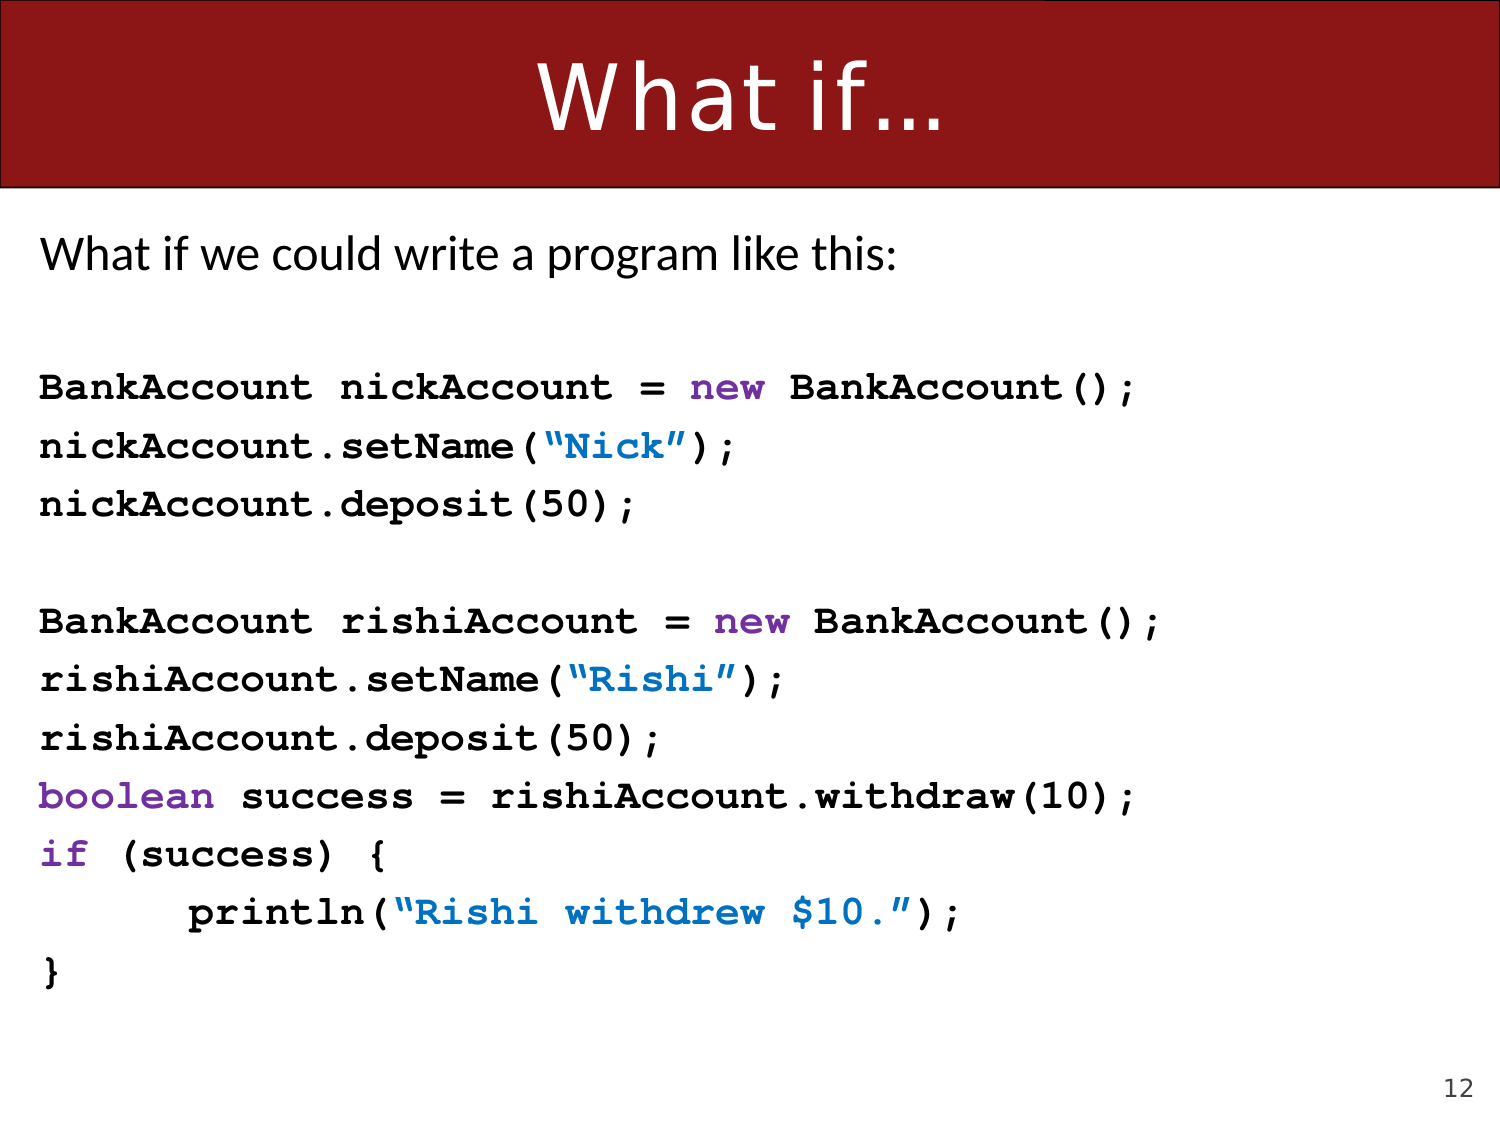

# What if…
What if we could write a program like this:

BankAccount nickAccount = new BankAccount();
nickAccount.setName(“Nick”);
nickAccount.deposit(50);

BankAccount rishiAccount = new BankAccount();
rishiAccount.setName(“Rishi”);
rishiAccount.deposit(50);
boolean success = rishiAccount.withdraw(10);
if (success) {
	println(“Rishi withdrew $10.”);
}